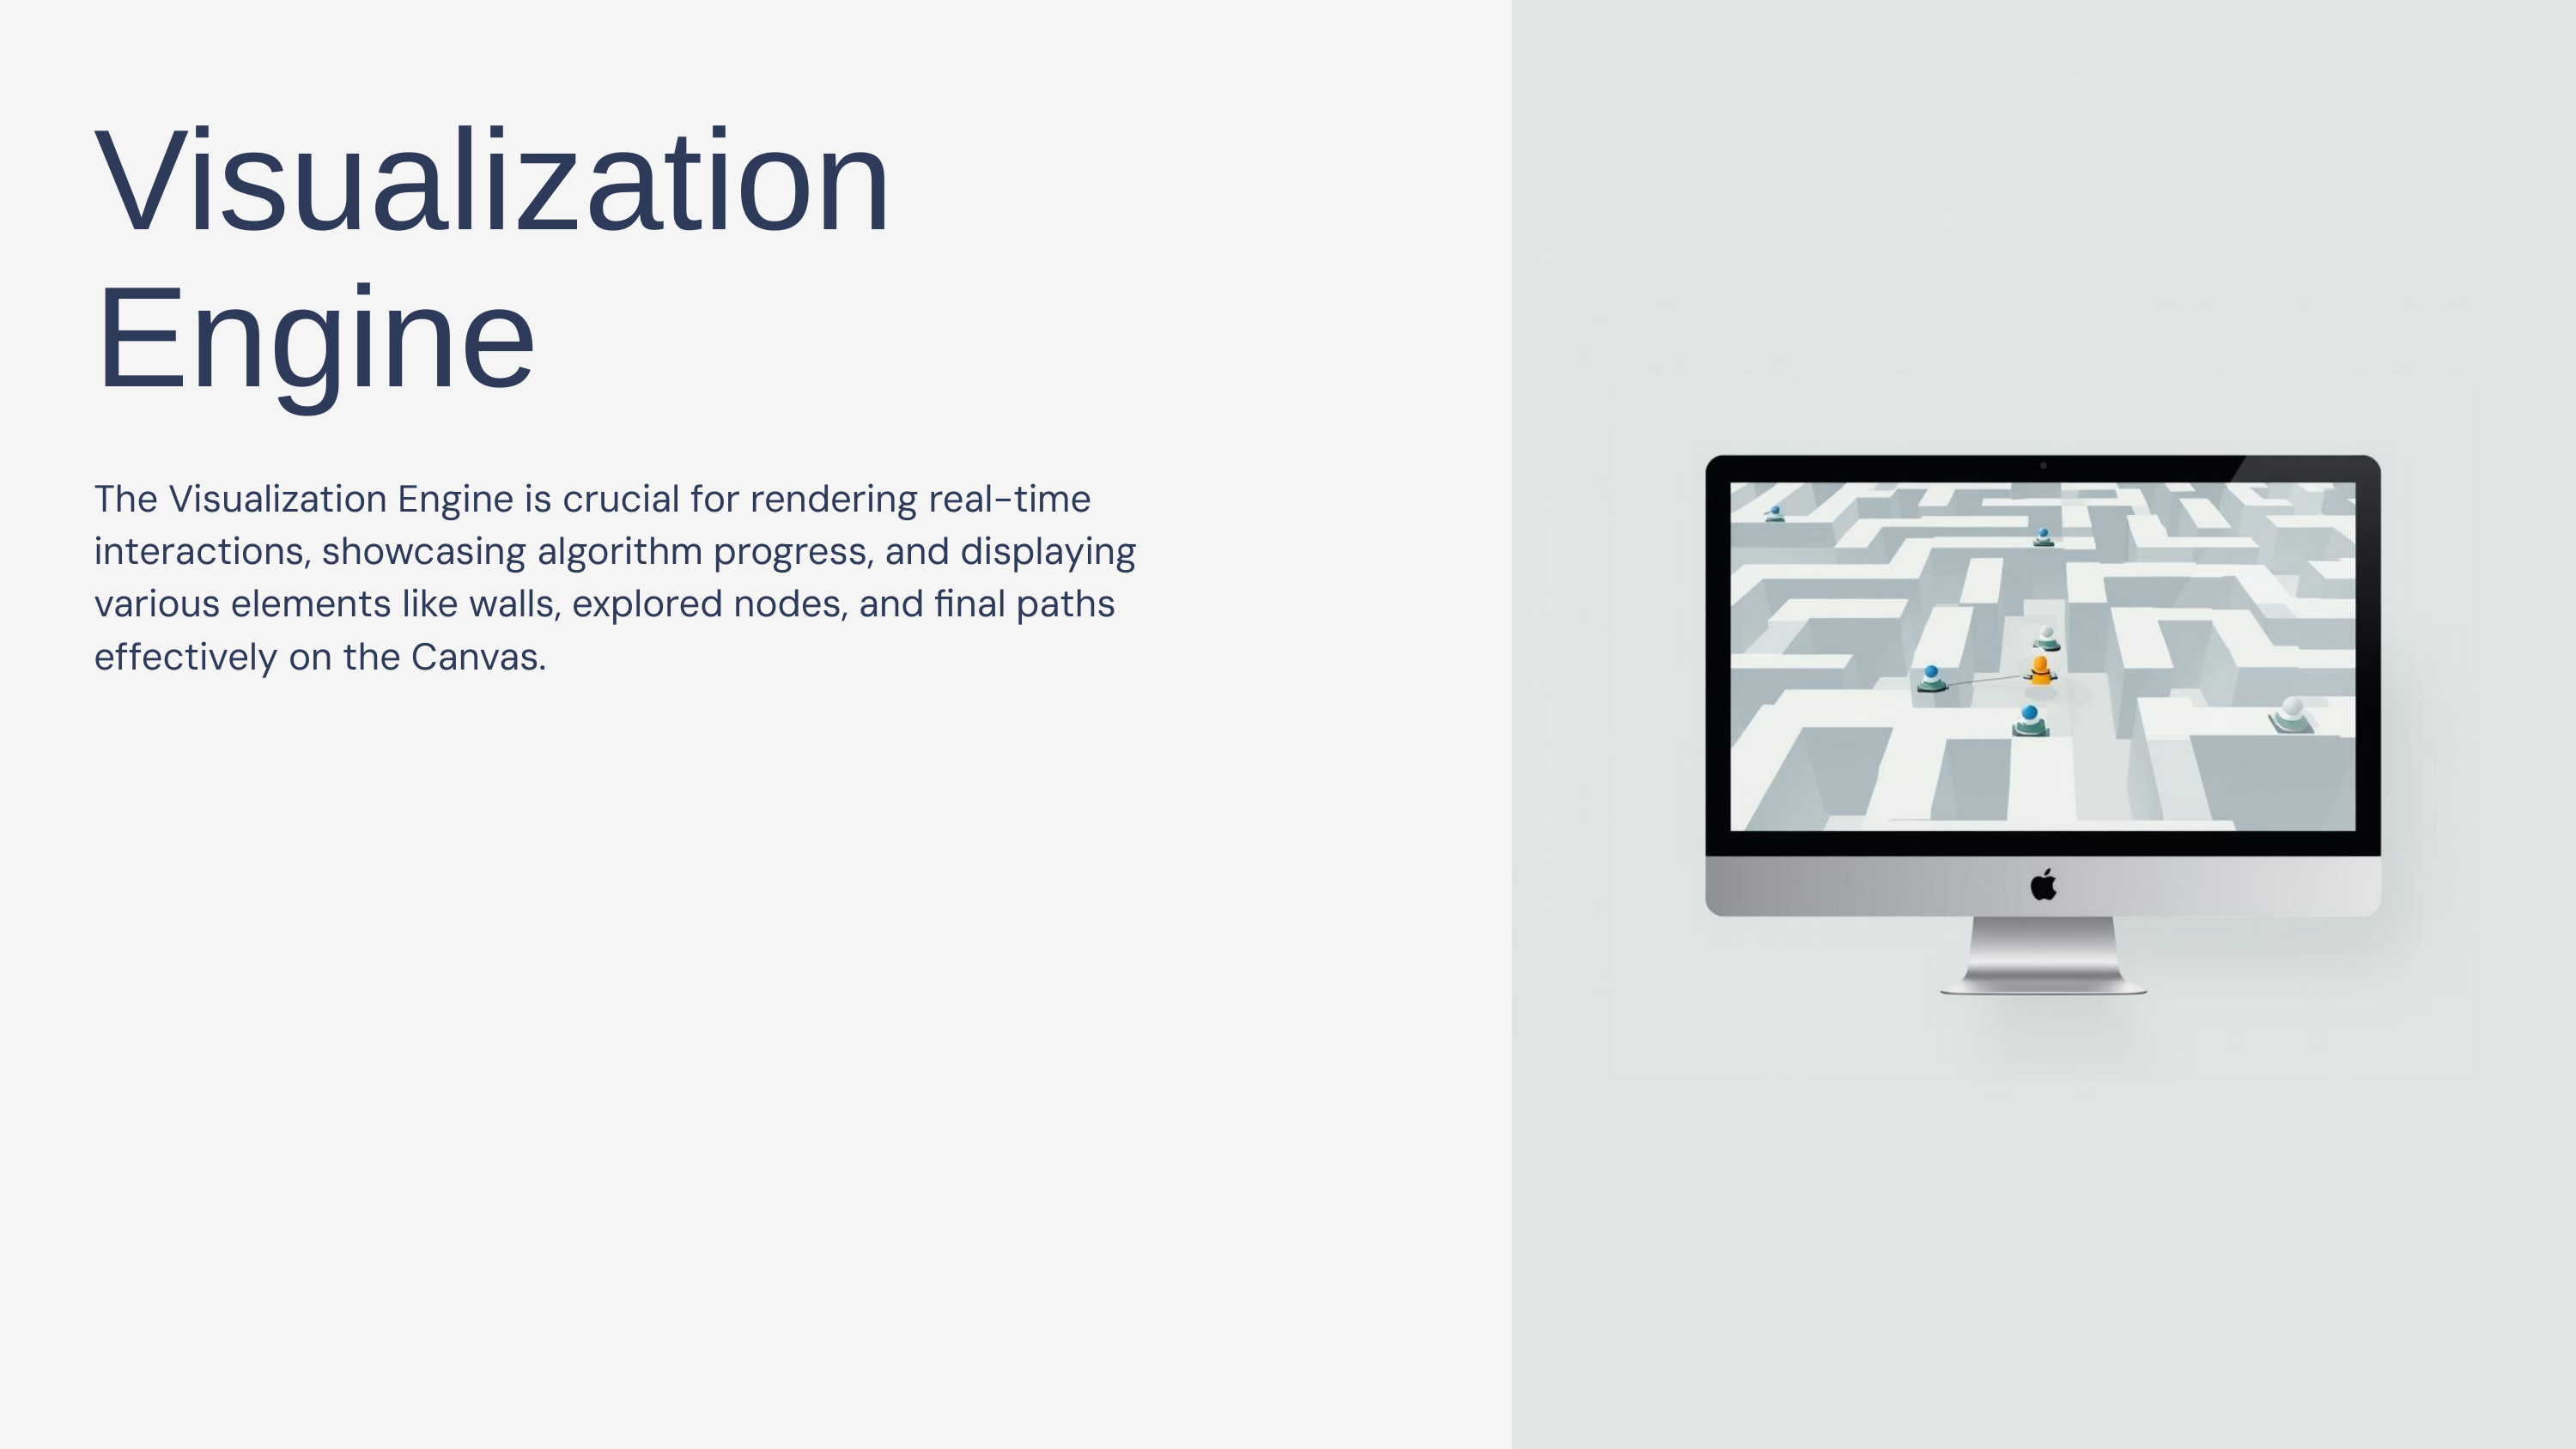

Visualization Engine
The Visualization Engine is crucial for rendering real-time interactions, showcasing algorithm progress, and displaying various elements like walls, explored nodes, and final paths effectively on the Canvas.